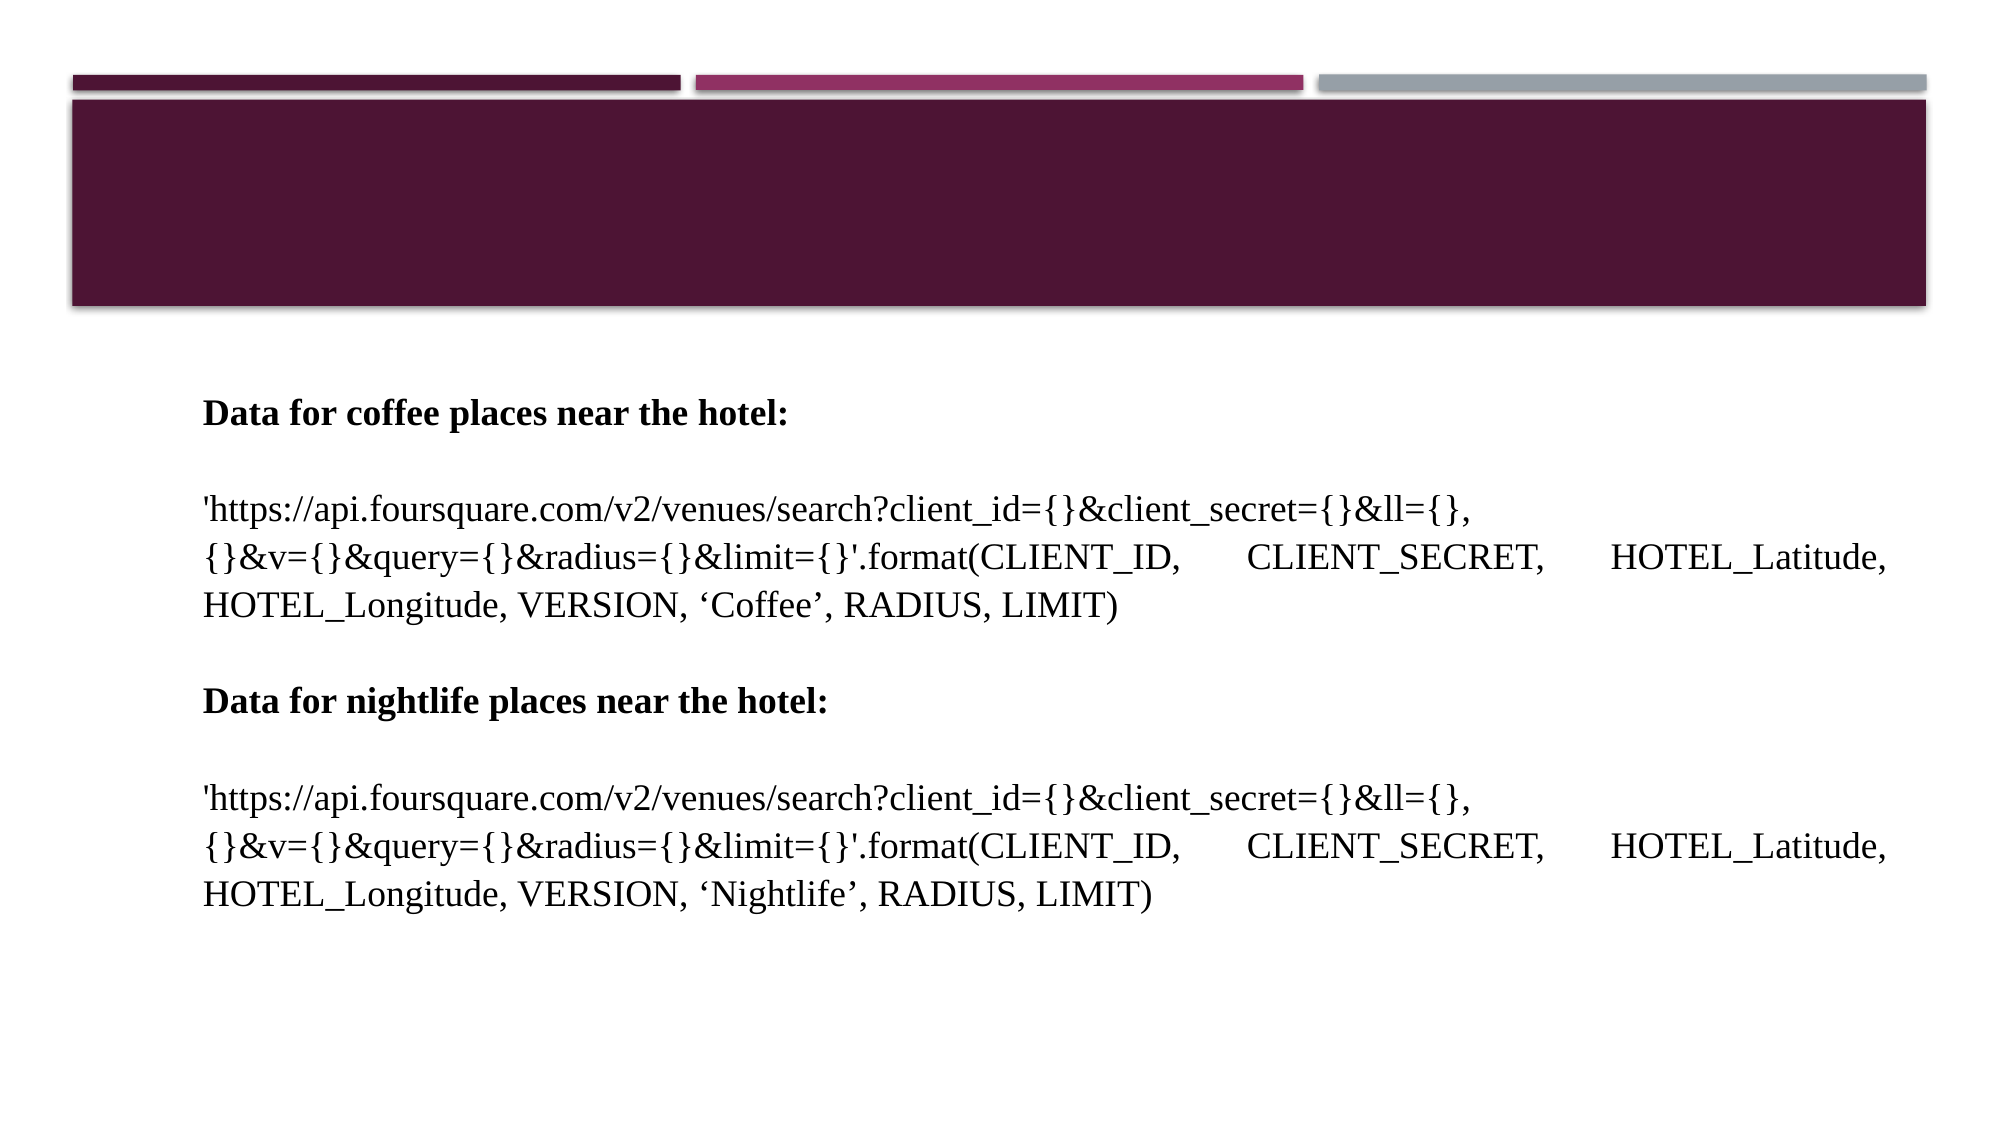

Data for coffee places near the hotel:

'https://api.foursquare.com/v2/venues/search?client_id={}&client_secret={}&ll={},{}&v={}&query={}&radius={}&limit={}'.format(CLIENT_ID, CLIENT_SECRET, HOTEL_Latitude, HOTEL_Longitude, VERSION, ‘Coffee’, RADIUS, LIMIT)

Data for nightlife places near the hotel:

'https://api.foursquare.com/v2/venues/search?client_id={}&client_secret={}&ll={},{}&v={}&query={}&radius={}&limit={}'.format(CLIENT_ID, CLIENT_SECRET, HOTEL_Latitude, HOTEL_Longitude, VERSION, ‘Nightlife’, RADIUS, LIMIT)